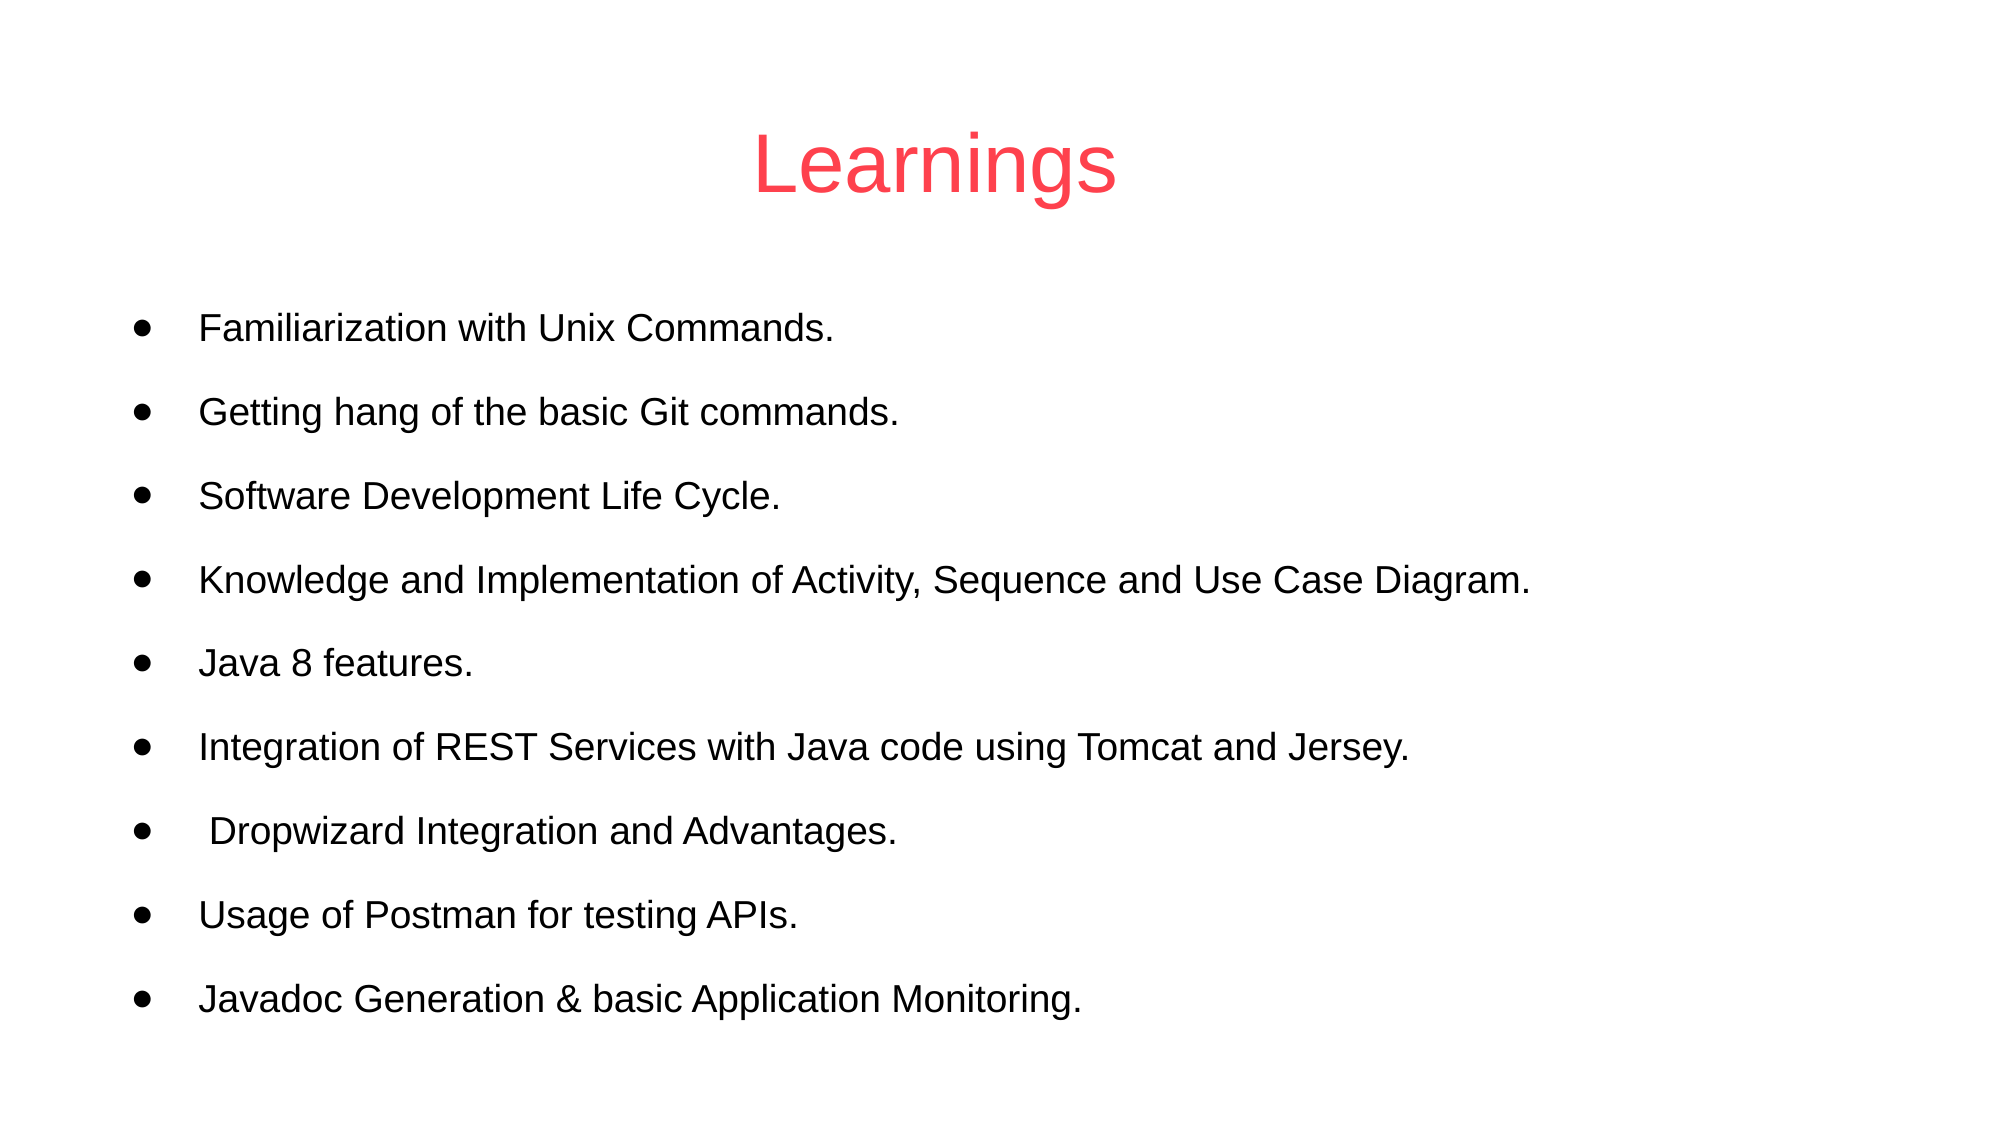

# Learnings
 Familiarization with Unix Commands.
 Getting hang of the basic Git commands.
 Software Development Life Cycle.
 Knowledge and Implementation of Activity, Sequence and Use Case Diagram.
 Java 8 features.
 Integration of REST Services with Java code using Tomcat and Jersey.
  Dropwizard Integration and Advantages.
 Usage of Postman for testing APIs.
 Javadoc Generation & basic Application Monitoring.